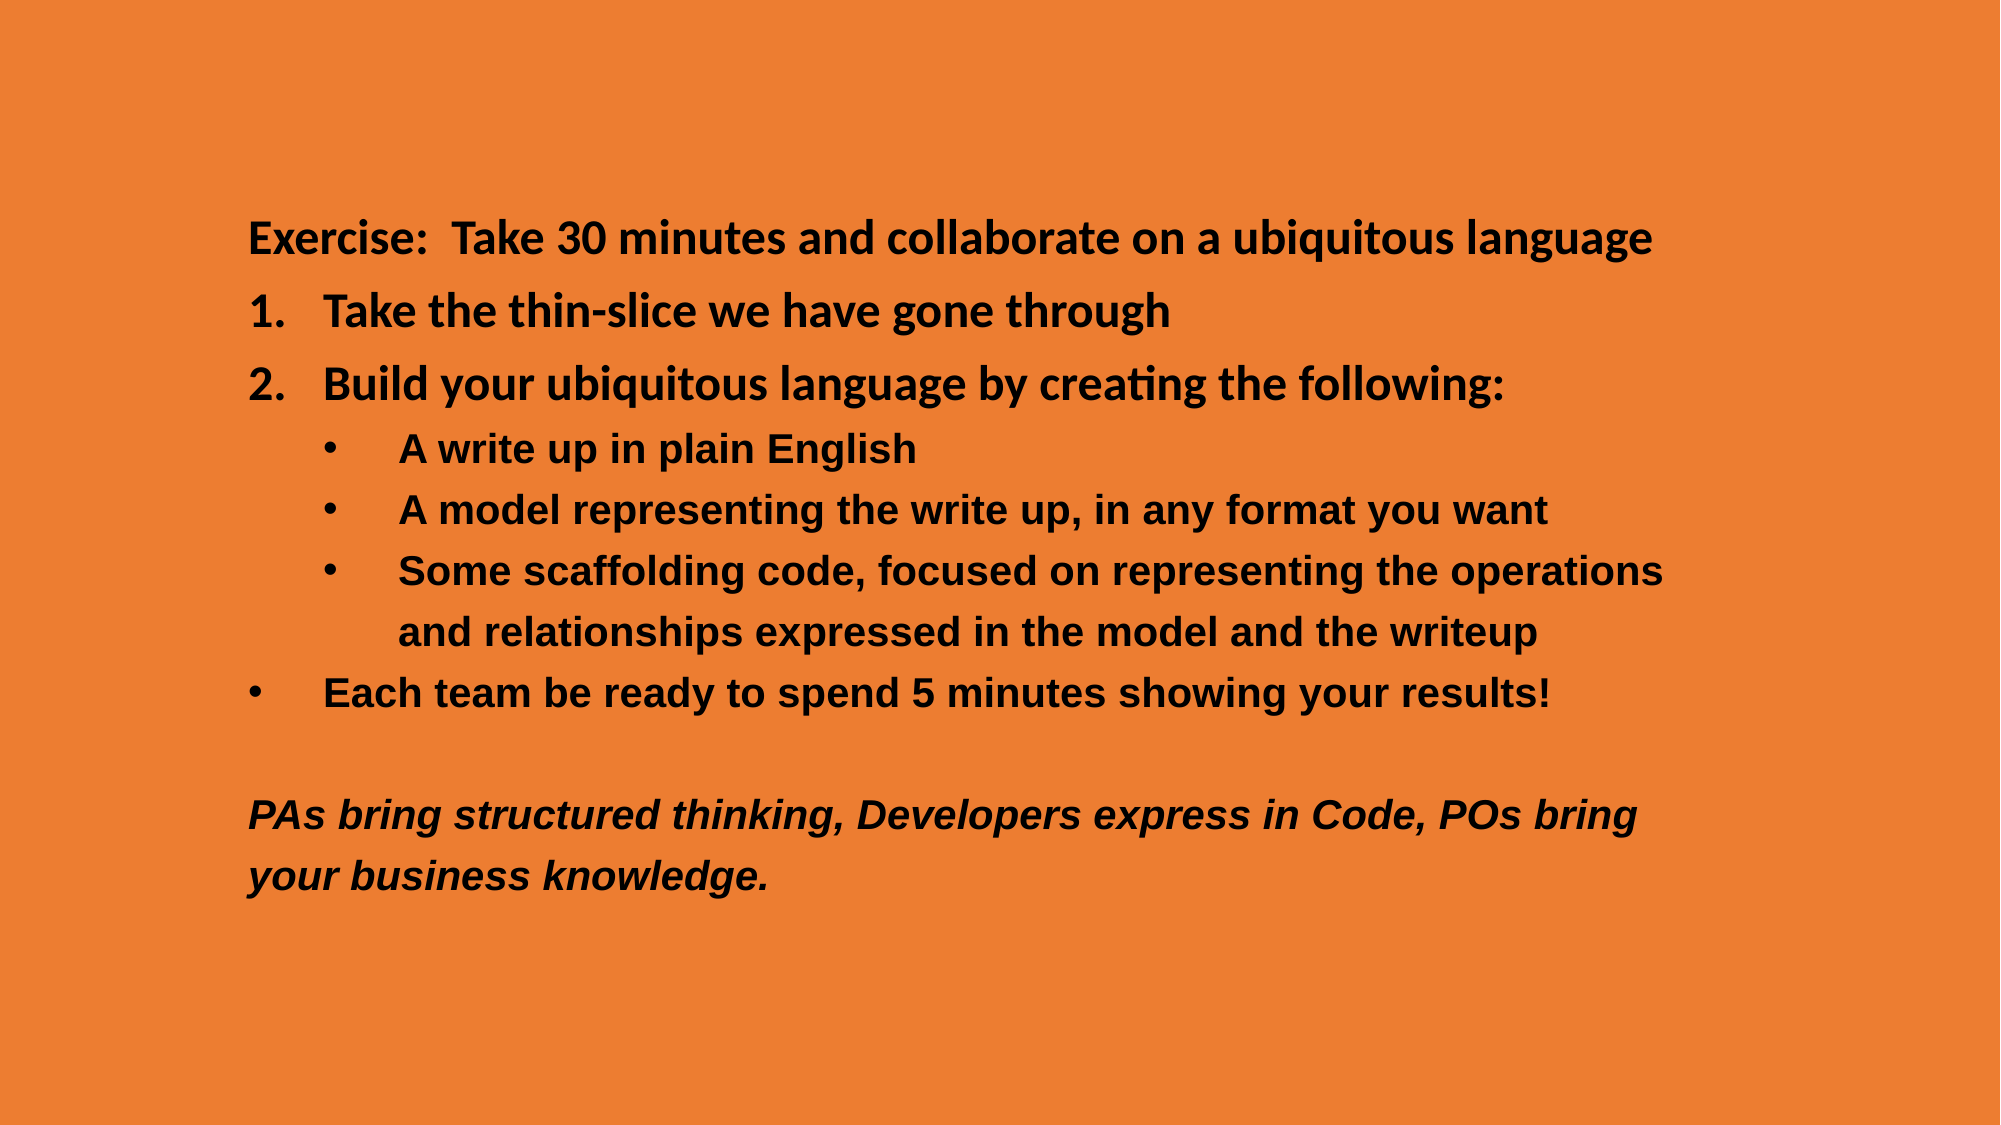

Exercise:  Take 30 minutes and collaborate on a ubiquitous language
Take the thin-slice we have gone through
Build your ubiquitous language by creating the following:
A write up in plain English
A model representing the write up, in any format you want
Some scaffolding code, focused on representing the operations and relationships expressed in the model and the writeup
Each team be ready to spend 5 minutes showing your results!

PAs bring structured thinking, Developers express in Code, POs bring your business knowledge.